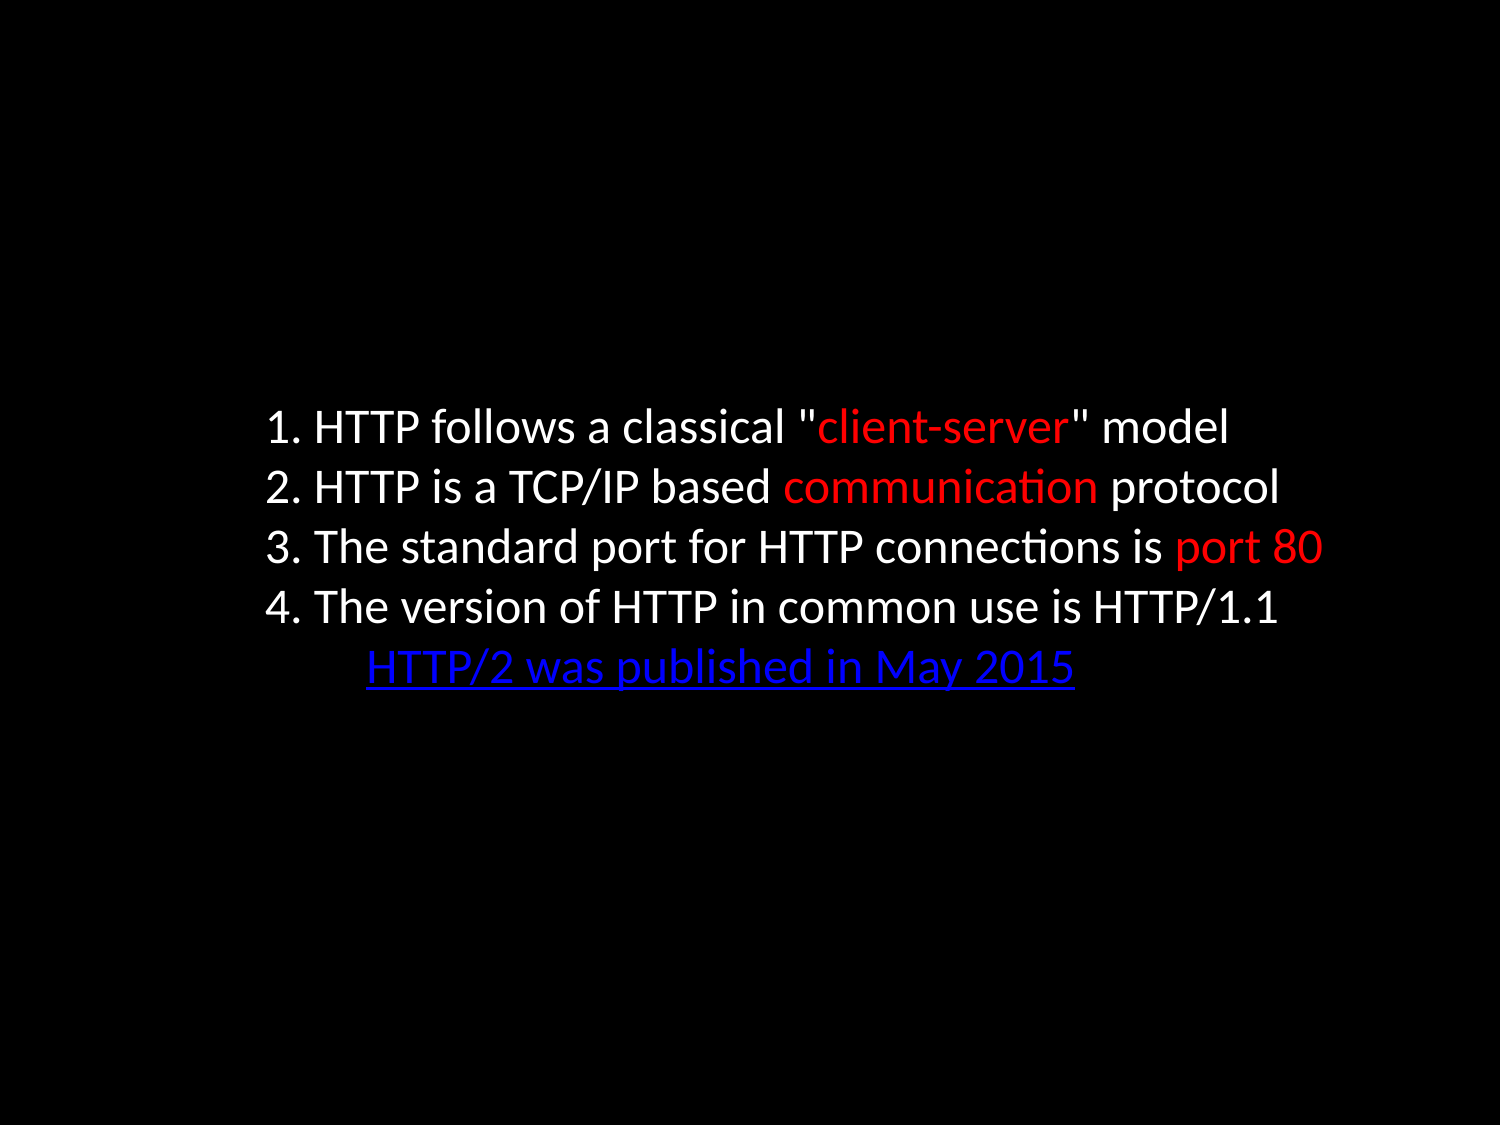

# 1. HTTP follows a classical "client-server" model 2. HTTP is a TCP/IP based communication protocol 3. The standard port for HTTP connections is port 80 4. The version of HTTP in common use is HTTP/1.1 HTTP/2 was published in May 2015